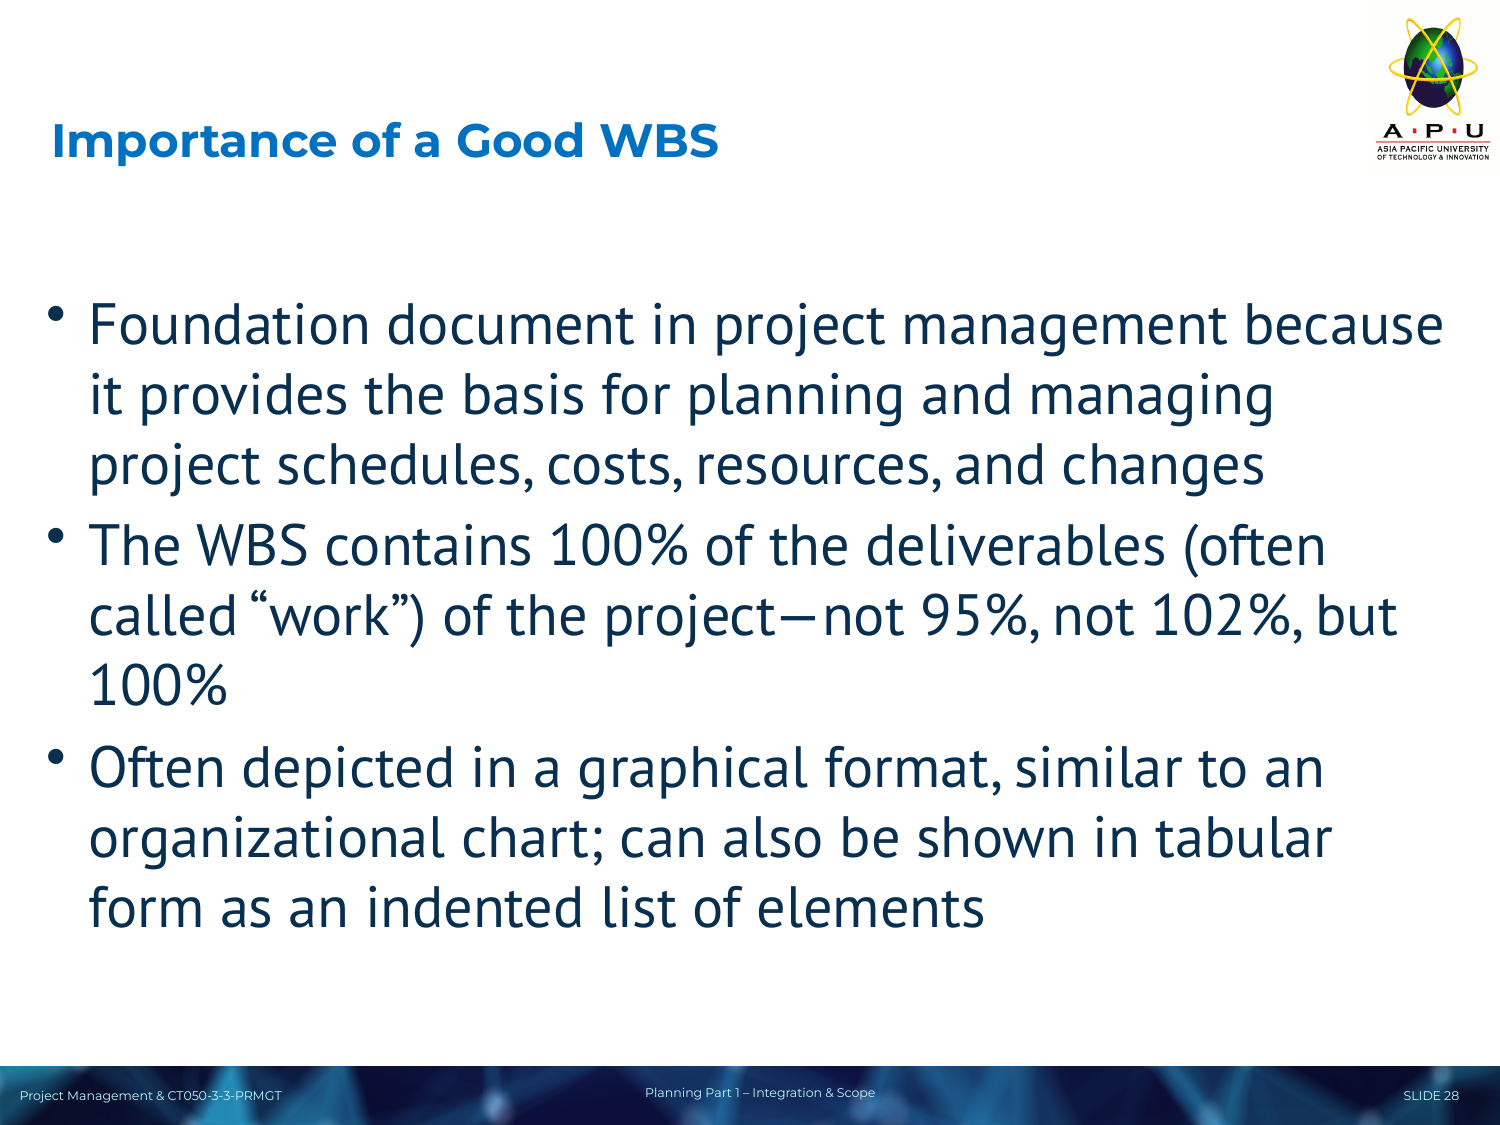

# Importance of a Good WBS
Foundation document in project management because it provides the basis for planning and managing project schedules, costs, resources, and changes
The WBS contains 100% of the deliverables (often called “work”) of the project—not 95%, not 102%, but 100%
Often depicted in a graphical format, similar to an organizational chart; can also be shown in tabular form as an indented list of elements